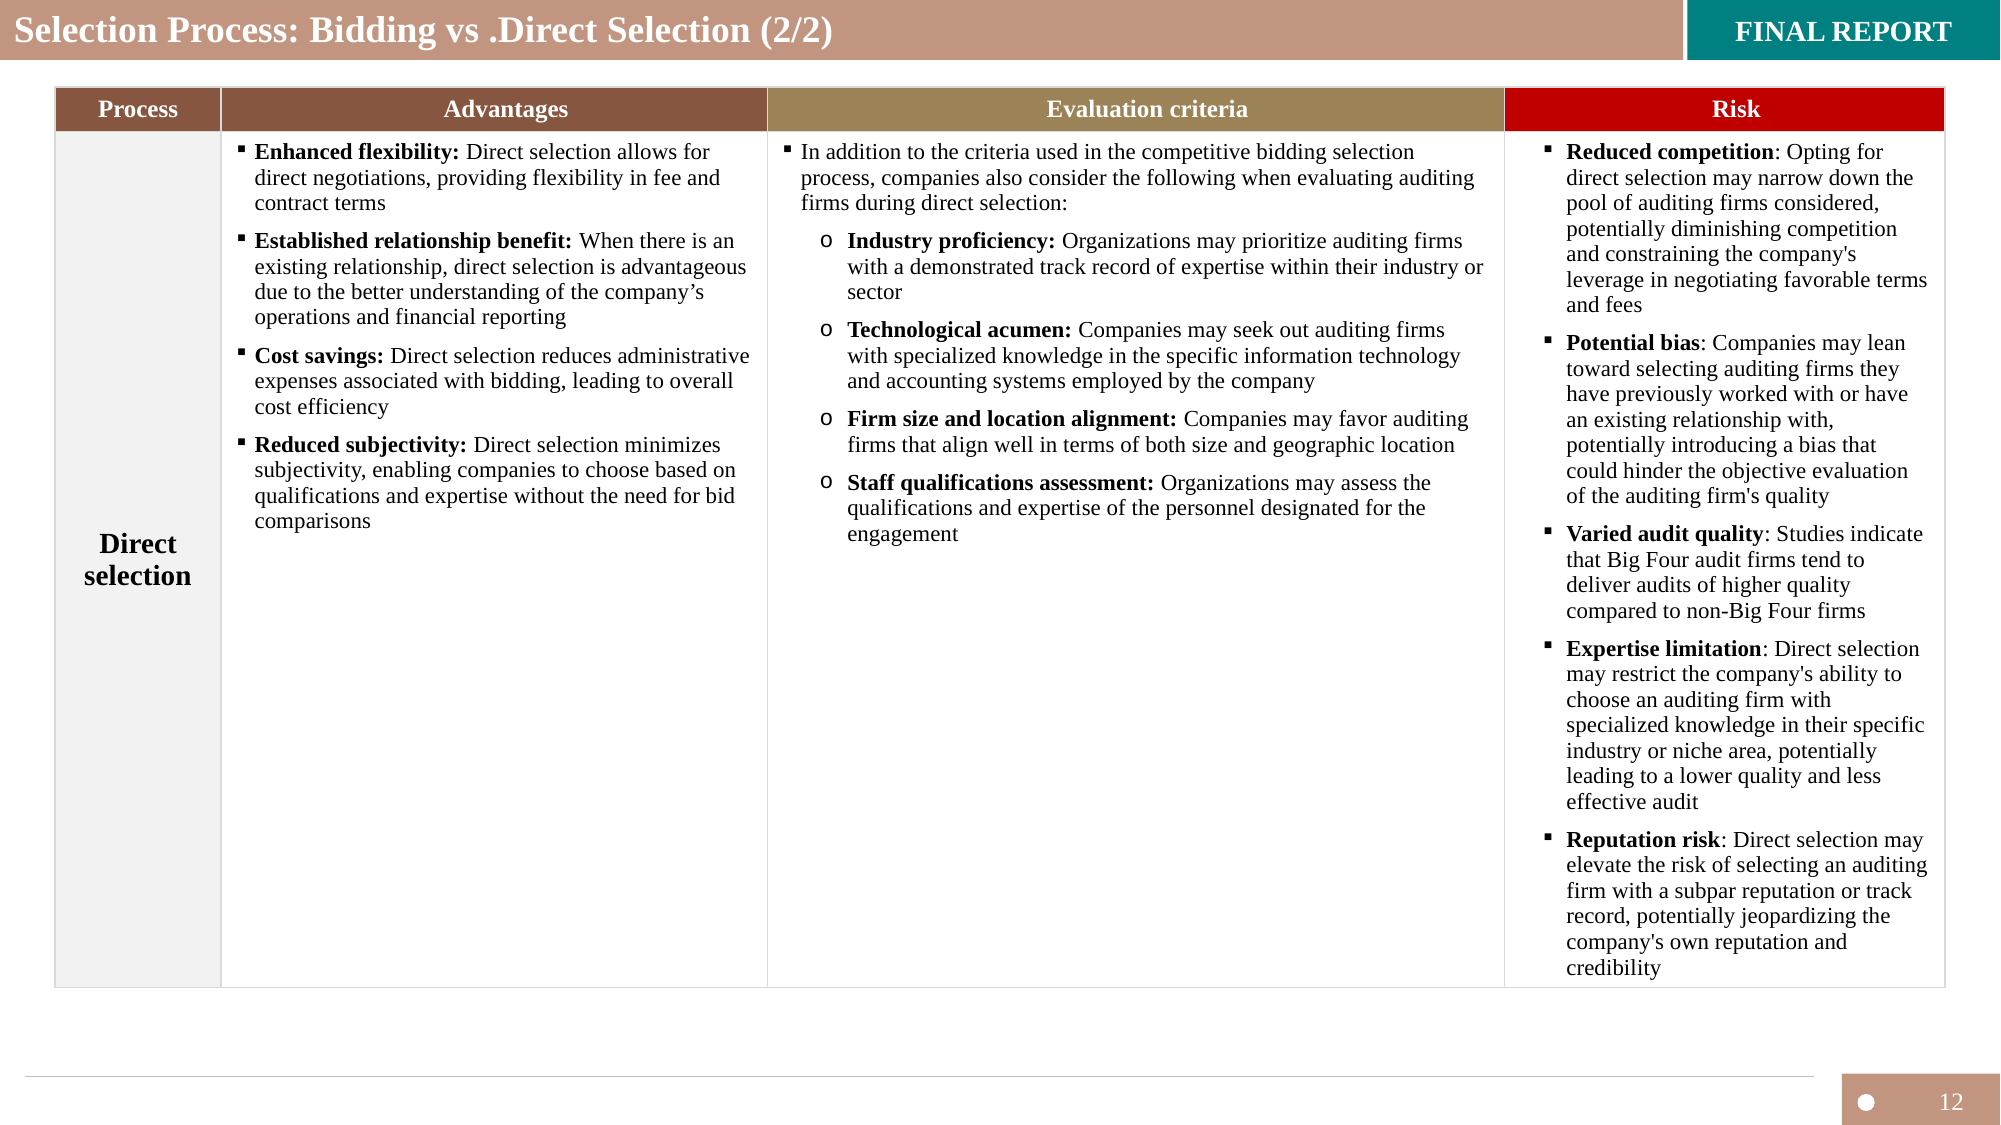

# Selection Process: Bidding vs .Direct Selection (2/2)
| Process | Advantages | Evaluation criteria | Risk |
| --- | --- | --- | --- |
| Direct selection | Enhanced flexibility: Direct selection allows for direct negotiations, providing flexibility in fee and contract terms Established relationship benefit: When there is an existing relationship, direct selection is advantageous due to the better understanding of the company’s operations and financial reporting Cost savings: Direct selection reduces administrative expenses associated with bidding, leading to overall cost efficiency Reduced subjectivity: Direct selection minimizes subjectivity, enabling companies to choose based on qualifications and expertise without the need for bid comparisons | In addition to the criteria used in the competitive bidding selection process, companies also consider the following when evaluating auditing firms during direct selection: Industry proficiency: Organizations may prioritize auditing firms with a demonstrated track record of expertise within their industry or sector Technological acumen: Companies may seek out auditing firms with specialized knowledge in the specific information technology and accounting systems employed by the company Firm size and location alignment: Companies may favor auditing firms that align well in terms of both size and geographic location Staff qualifications assessment: Organizations may assess the qualifications and expertise of the personnel designated for the engagement | Reduced competition: Opting for direct selection may narrow down the pool of auditing firms considered, potentially diminishing competition and constraining the company's leverage in negotiating favorable terms and fees Potential bias: Companies may lean toward selecting auditing firms they have previously worked with or have an existing relationship with, potentially introducing a bias that could hinder the objective evaluation of the auditing firm's quality Varied audit quality: Studies indicate that Big Four audit firms tend to deliver audits of higher quality compared to non-Big Four firms Expertise limitation: Direct selection may restrict the company's ability to choose an auditing firm with specialized knowledge in their specific industry or niche area, potentially leading to a lower quality and less effective audit Reputation risk: Direct selection may elevate the risk of selecting an auditing firm with a subpar reputation or track record, potentially jeopardizing the company's own reputation and credibility |